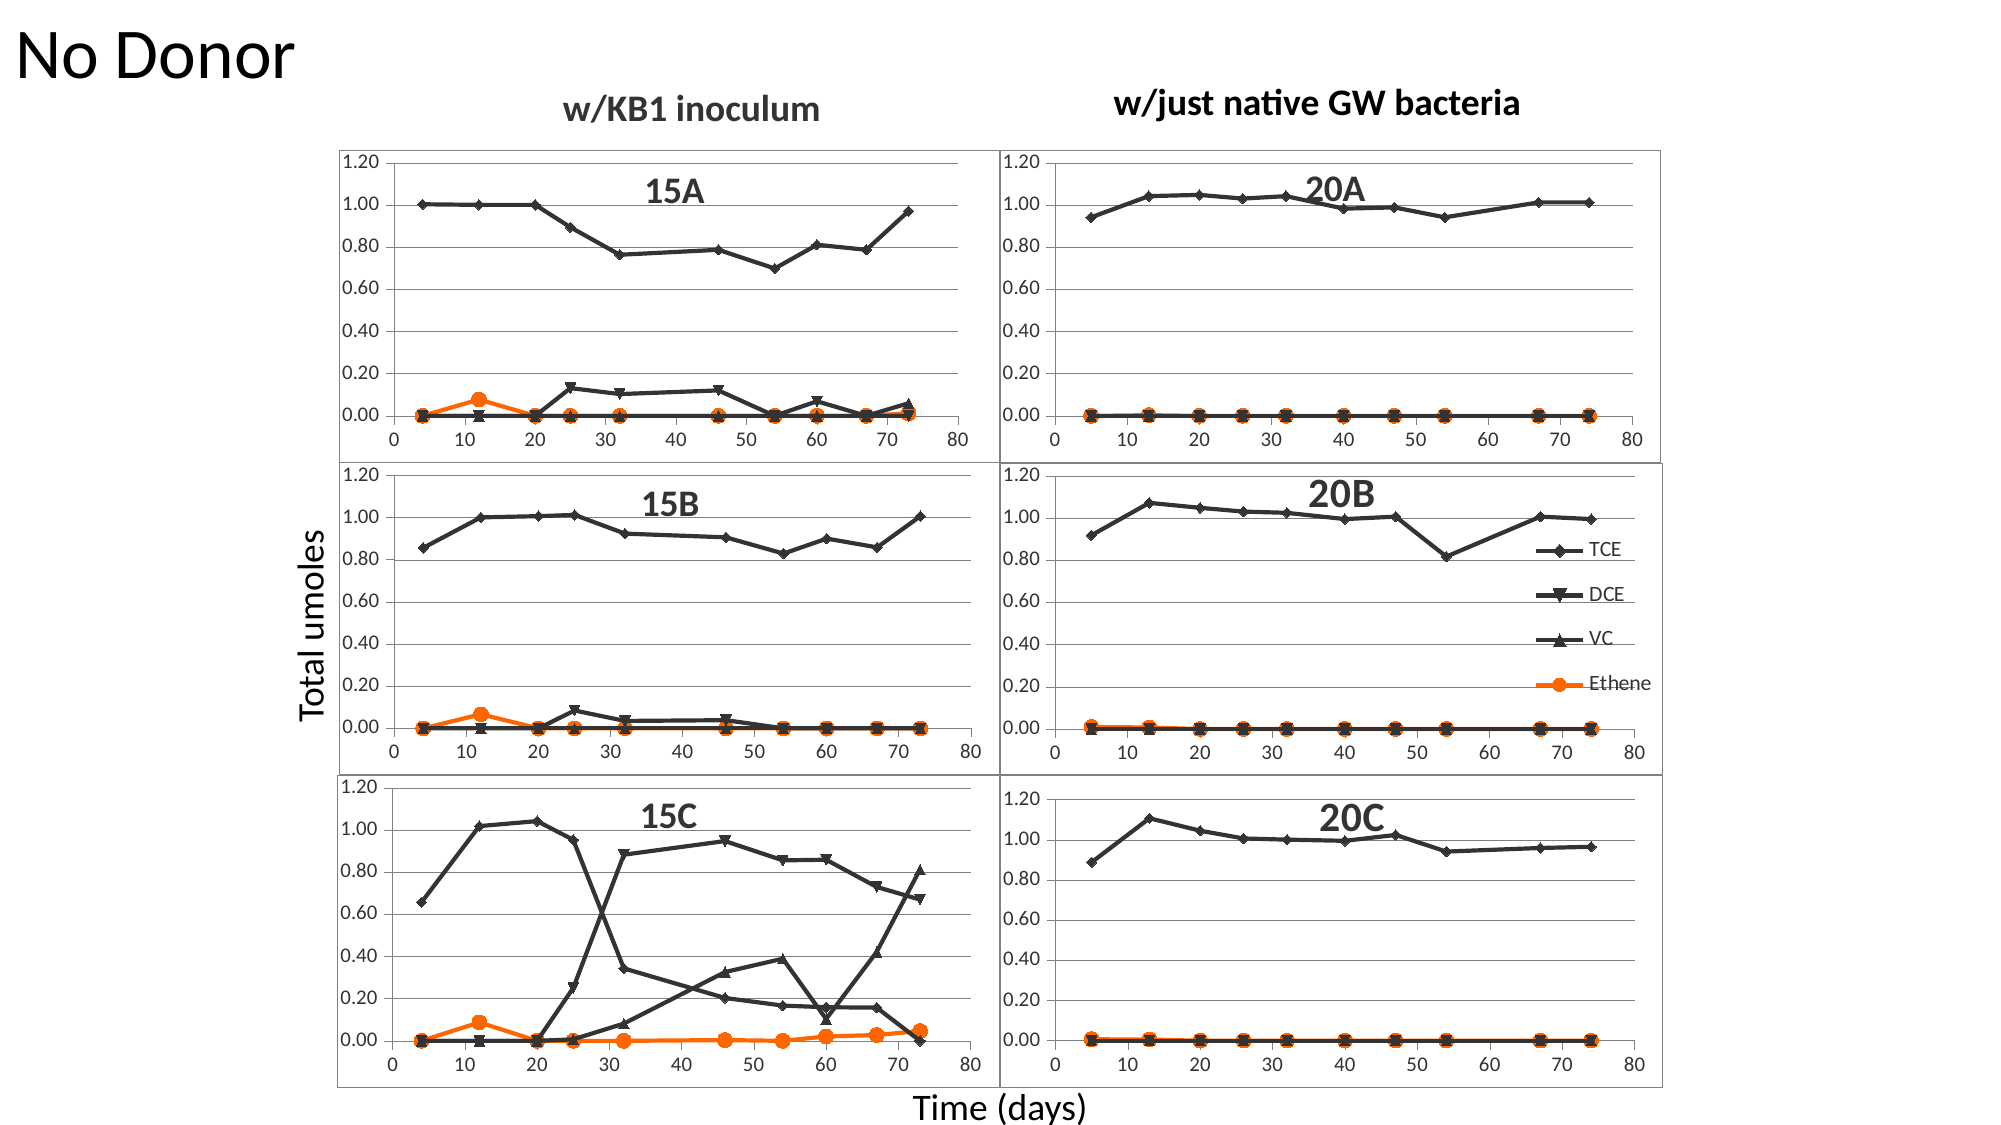

# No Donor
w/just native GW bacteria
w/KB1 inoculum

### Chart: 15A

| Category | TCE | DCE | VC | Ethene |
|---|---|---|---|---|

### Chart: 20A

| Category | TCE | DCE | VC | Ethene |
|---|---|---|---|---|

### Chart: 15B

| Category | TCE | DCE | VC | Ethene |
|---|---|---|---|---|

### Chart: 20B

| Category | TCE | DCE | VC | Ethene |
|---|---|---|---|---|
Total umoles

### Chart: 15C

| Category | TCE | DCE | VC | Ethene |
|---|---|---|---|---|

### Chart: 20C

| Category | TCE | DCE | VC | Ethene |
|---|---|---|---|---|
Time (days)